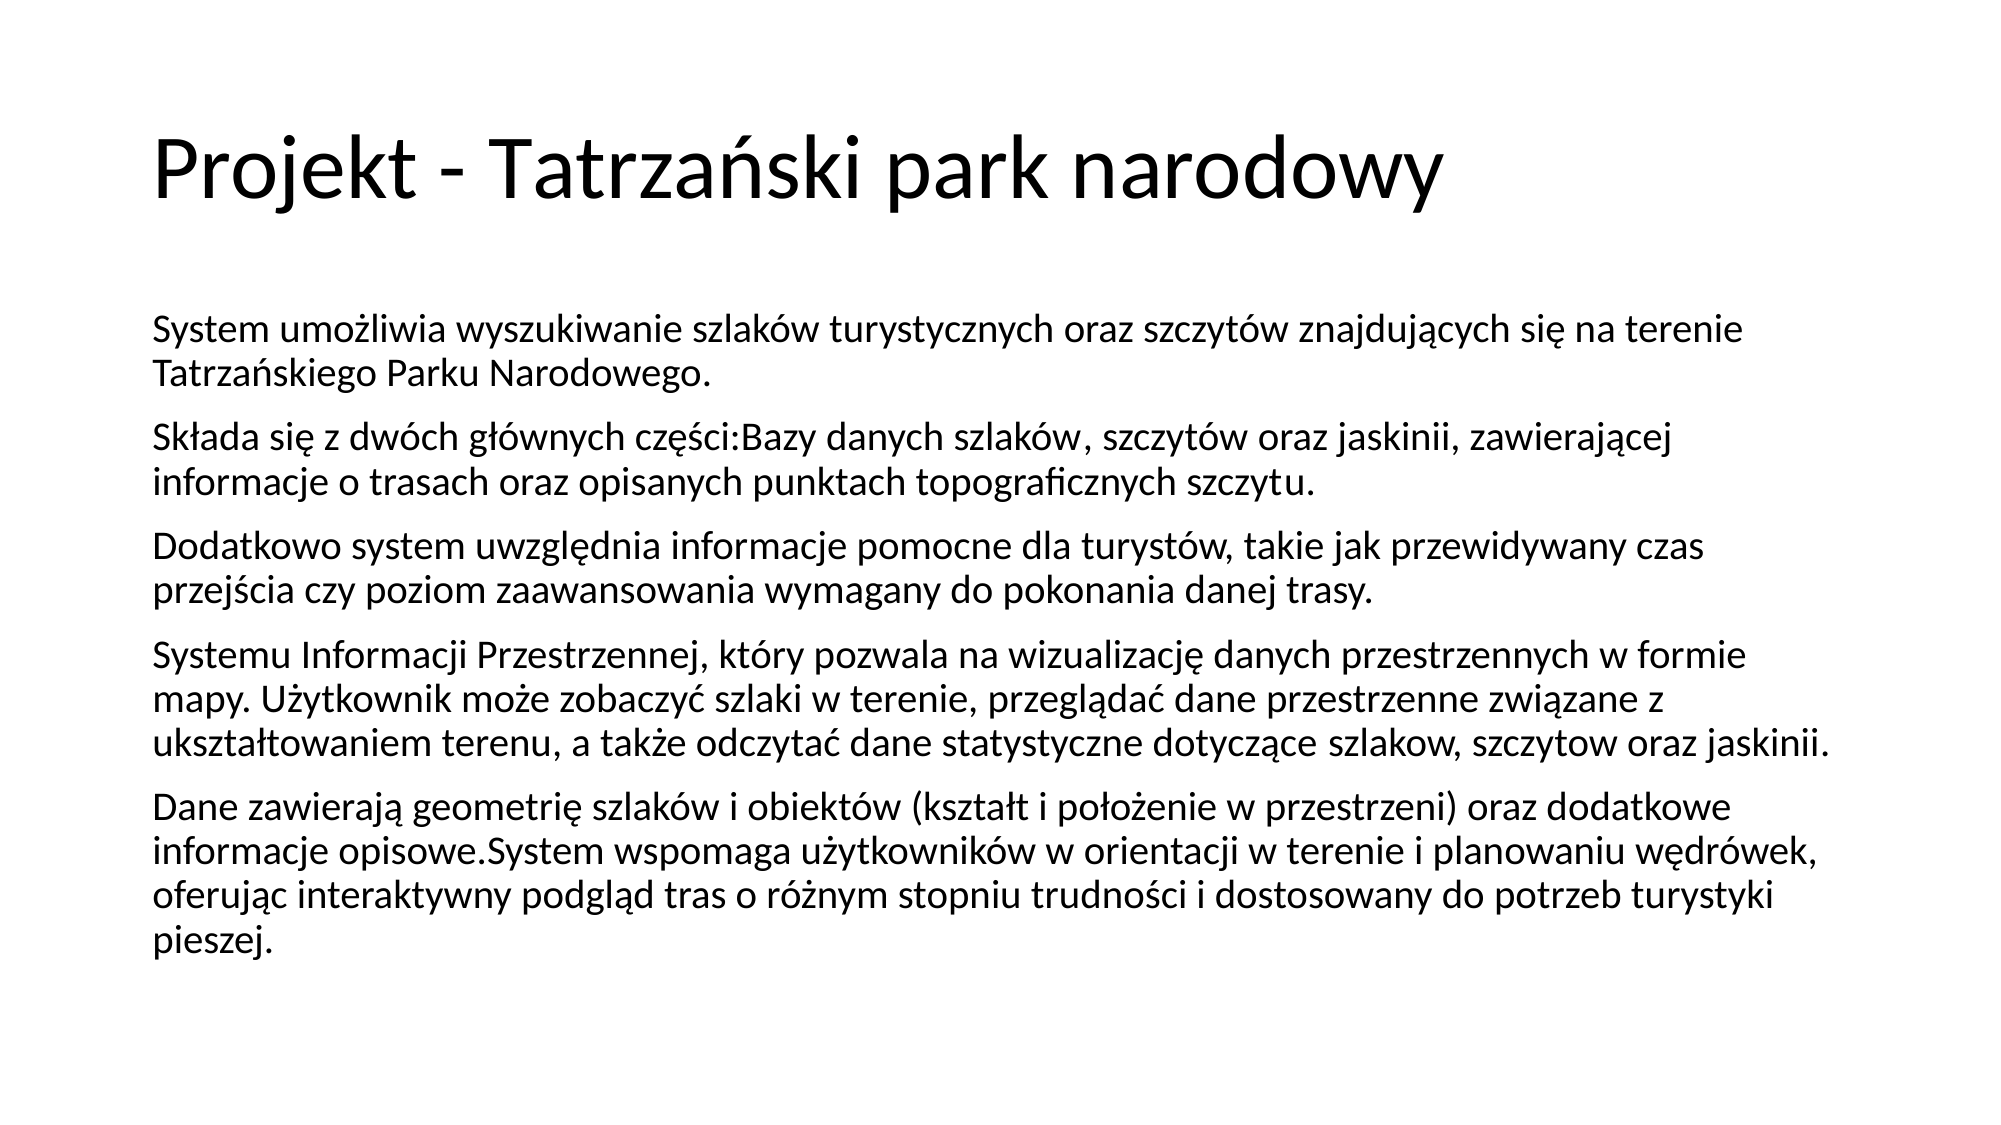

# Projekt - Tatrzański park narodowy
System umożliwia wyszukiwanie szlaków turystycznych oraz szczytów znajdujących się na terenie Tatrzańskiego Parku Narodowego.
Składa się z dwóch głównych części:Bazy danych szlaków, szczytów oraz jaskinii, zawierającej informacje o trasach oraz opisanych punktach topograficznych szczytu.
Dodatkowo system uwzględnia informacje pomocne dla turystów, takie jak przewidywany czas przejścia czy poziom zaawansowania wymagany do pokonania danej trasy.
Systemu Informacji Przestrzennej, który pozwala na wizualizację danych przestrzennych w formie mapy. Użytkownik może zobaczyć szlaki w terenie, przeglądać dane przestrzenne związane z ukształtowaniem terenu, a także odczytać dane statystyczne dotyczące szlakow, szczytow oraz jaskinii.
Dane zawierają geometrię szlaków i obiektów (kształt i położenie w przestrzeni) oraz dodatkowe informacje opisowe.System wspomaga użytkowników w orientacji w terenie i planowaniu wędrówek, oferując interaktywny podgląd tras o różnym stopniu trudności i dostosowany do potrzeb turystyki pieszej.